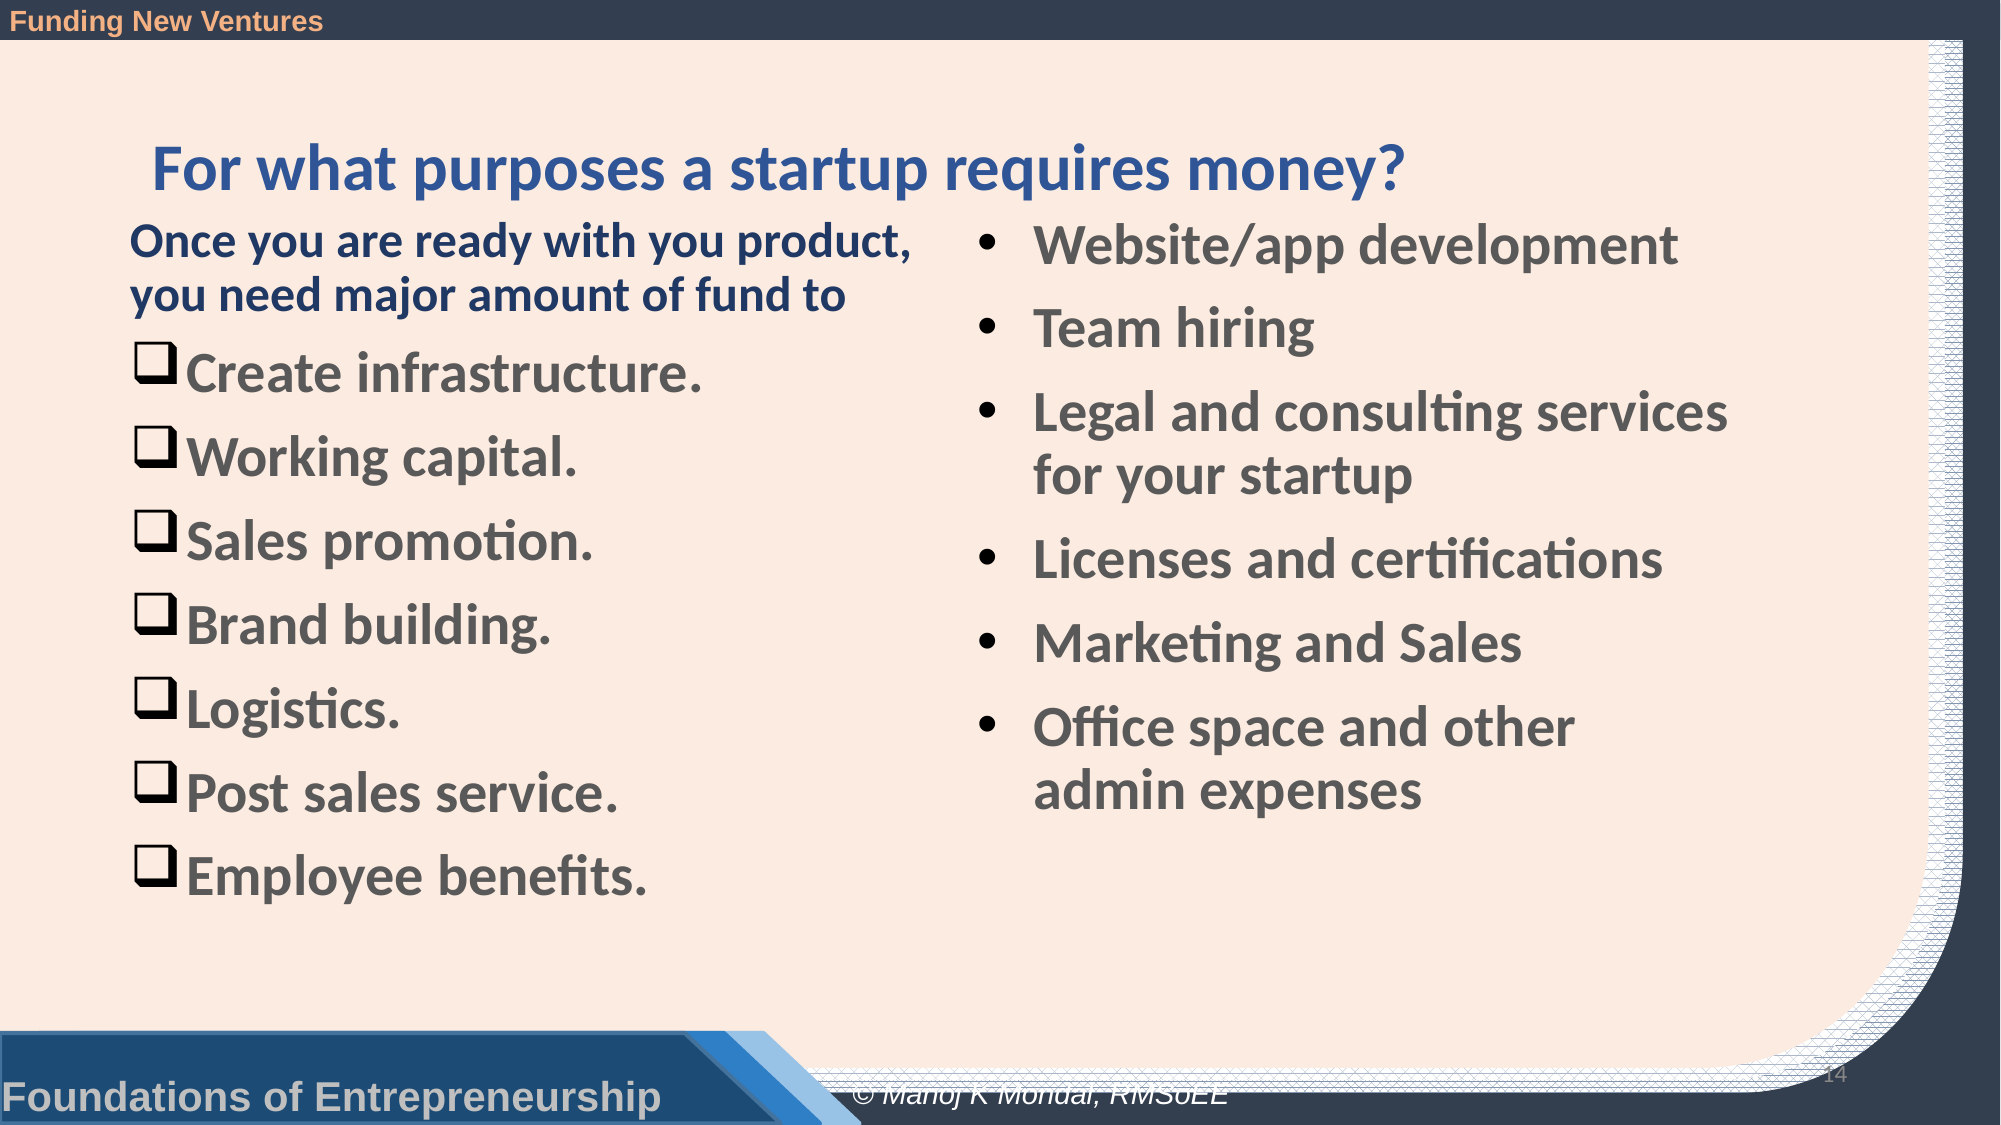

# For what purposes a startup requires money?
Once you are ready with you product, you need major amount of fund to
Create infrastructure.
Working capital.
Sales promotion.
Brand building.
Logistics.
Post sales service.
Employee benefits.
Website/app development
Team hiring
Legal and consulting services for your startup
Licenses and certifications
Marketing and Sales
Office space and other
admin expenses
14